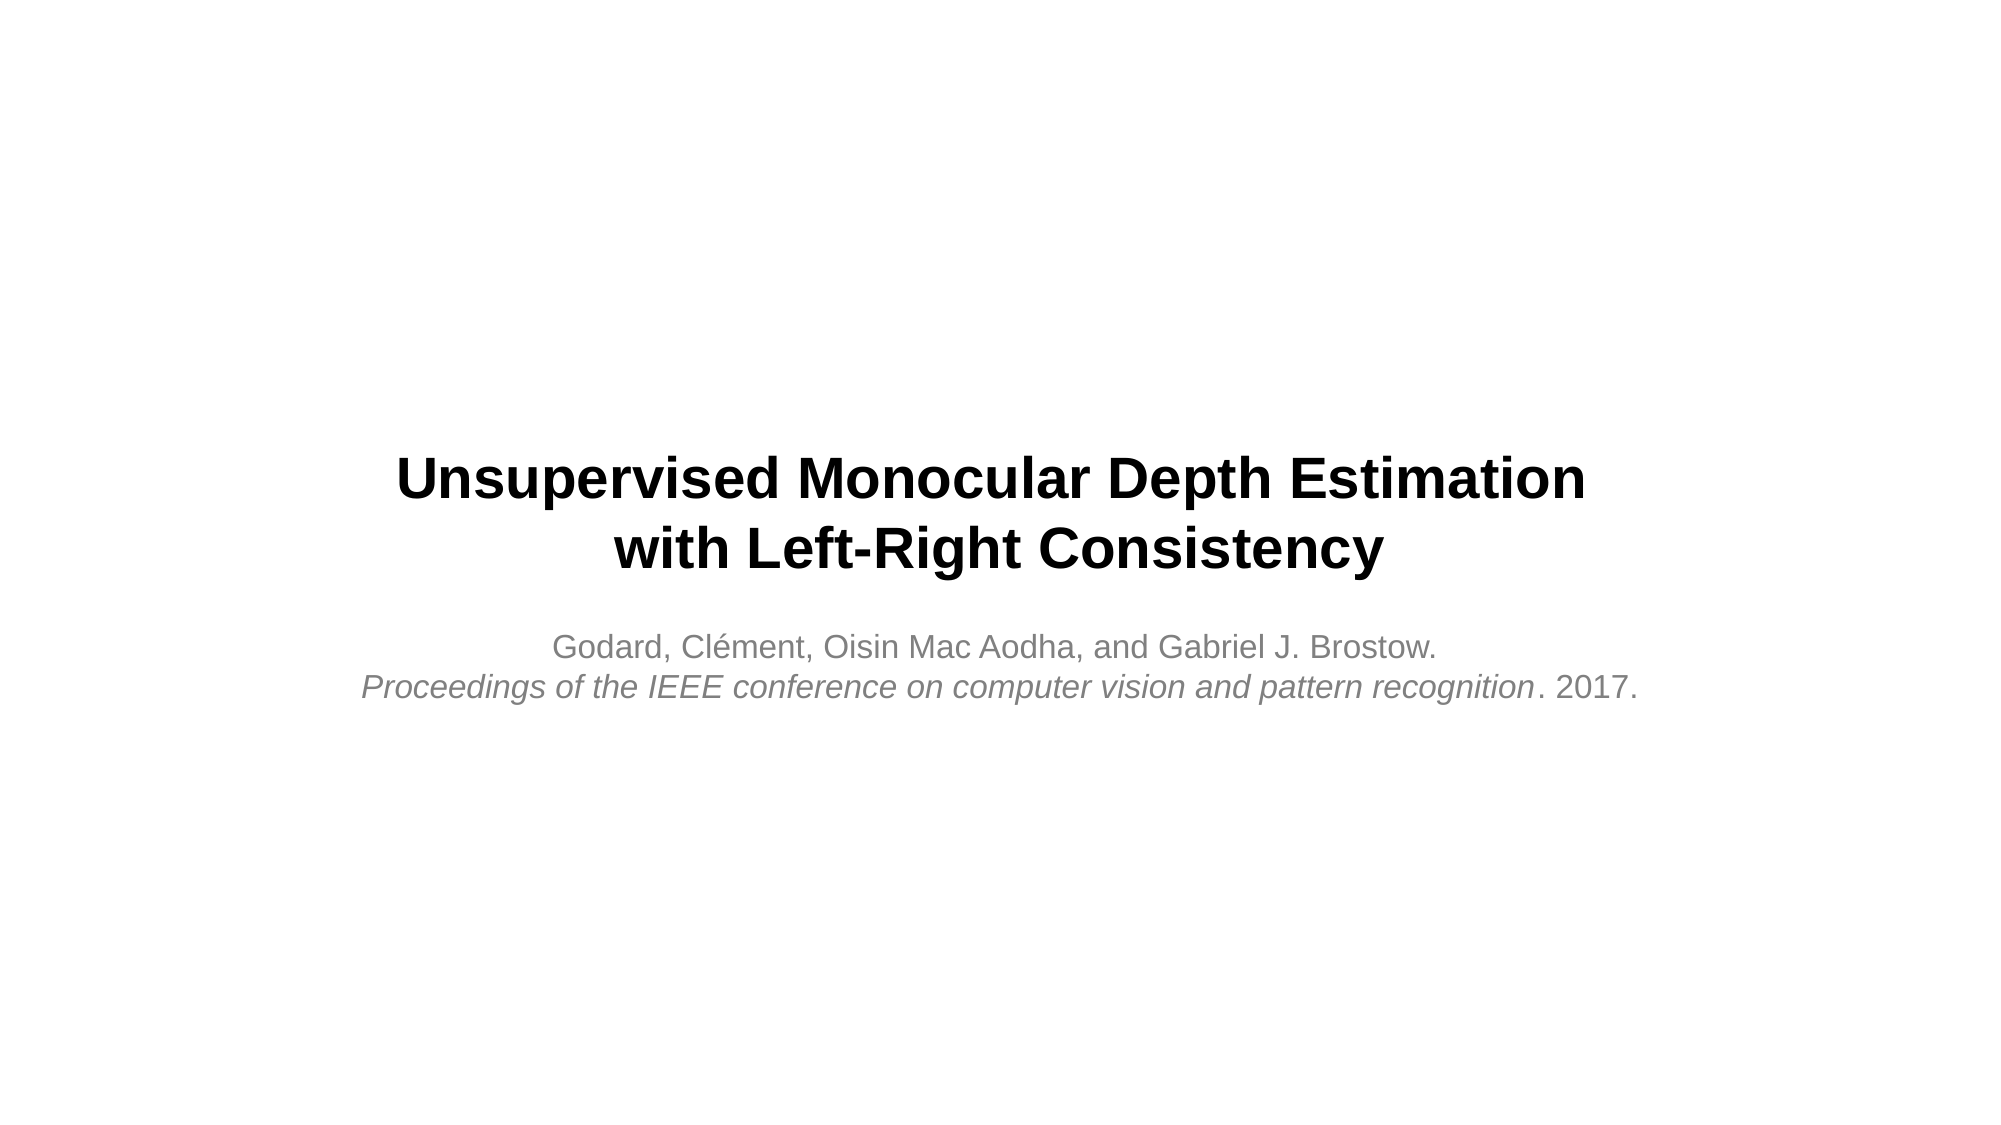

# Unsupervised Monocular Depth Estimation with Left-Right Consistency
Godard, Clément, Oisin Mac Aodha, and Gabriel J. Brostow.
Proceedings of the IEEE conference on computer vision and pattern recognition. 2017.